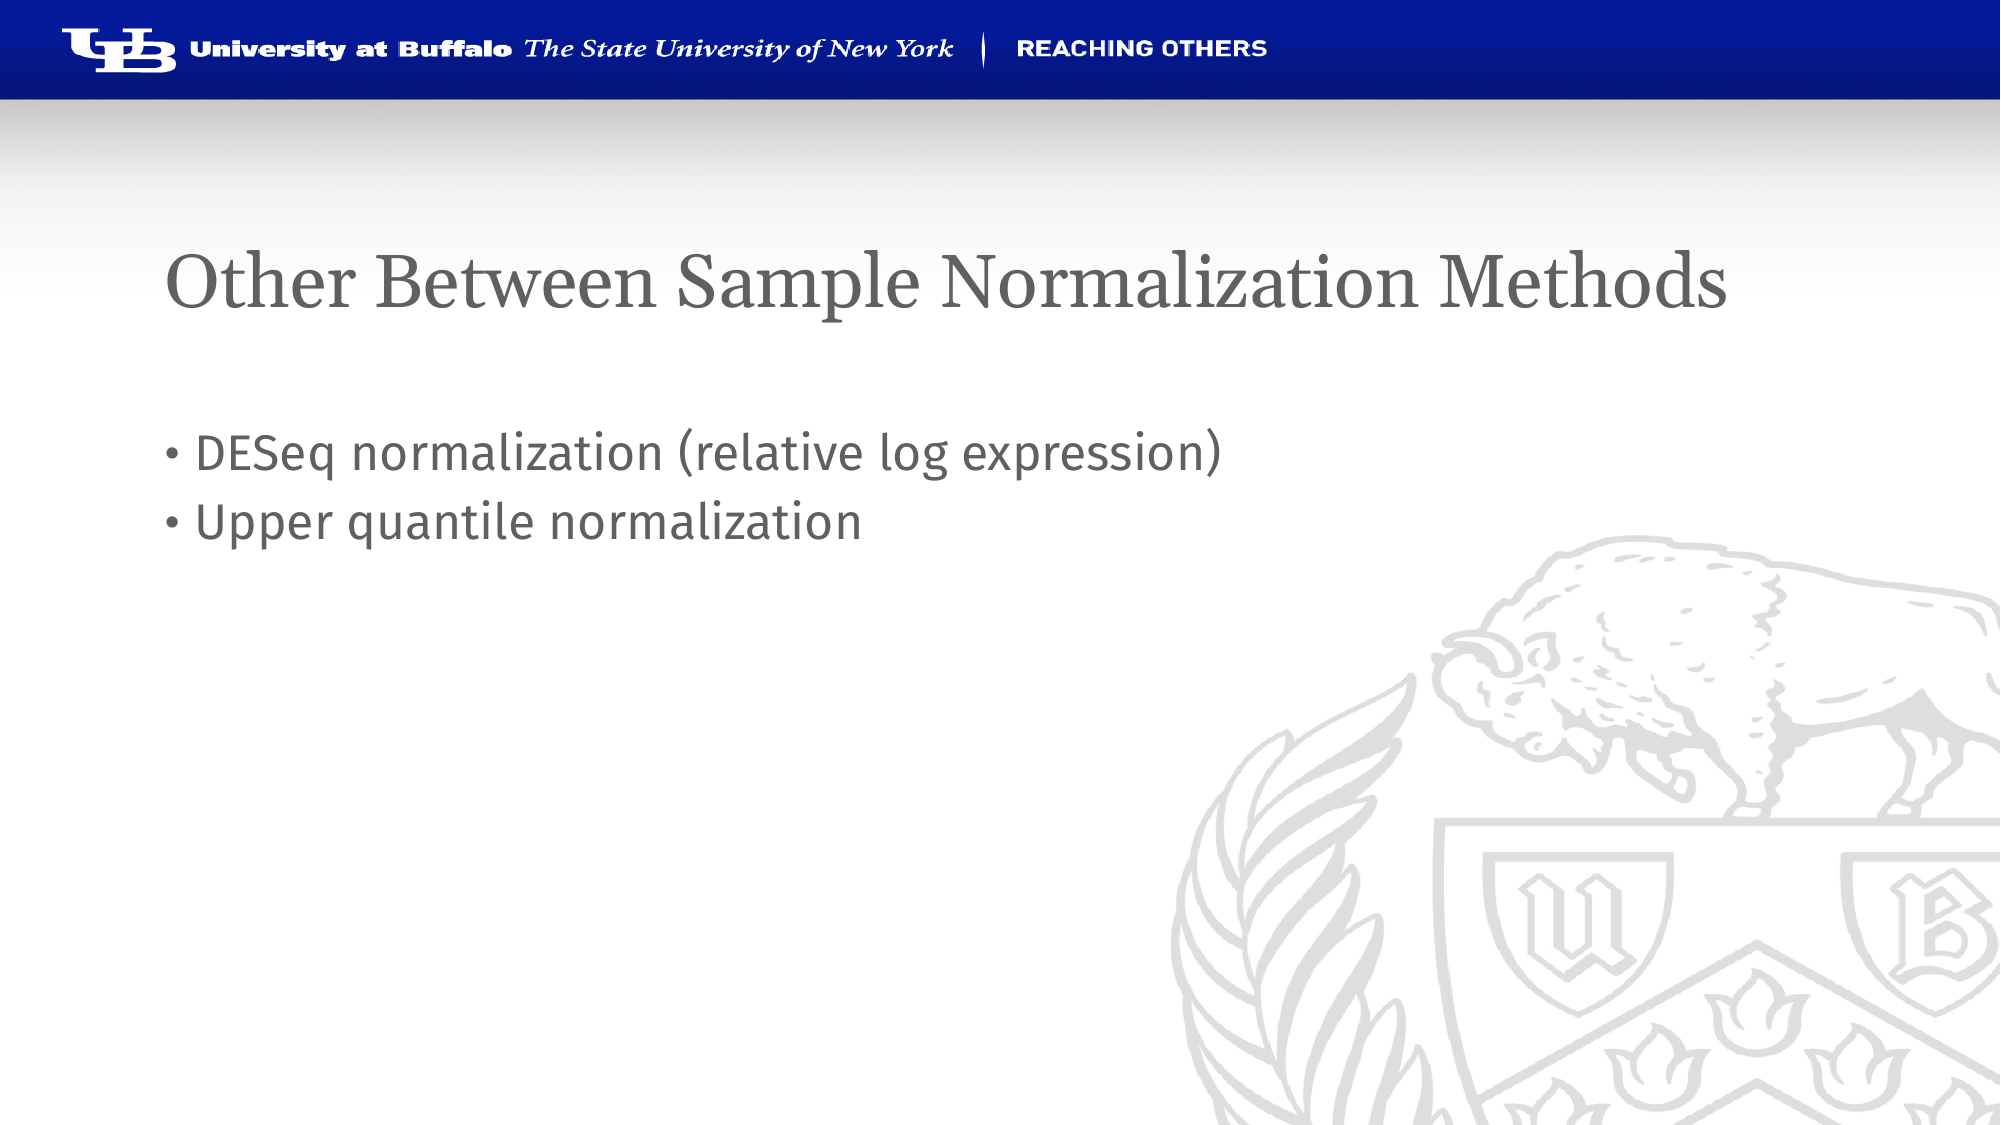

# Other Between Sample Normalization Methods
• DESeq normalization (relative log expression)
• Upper quantile normalization